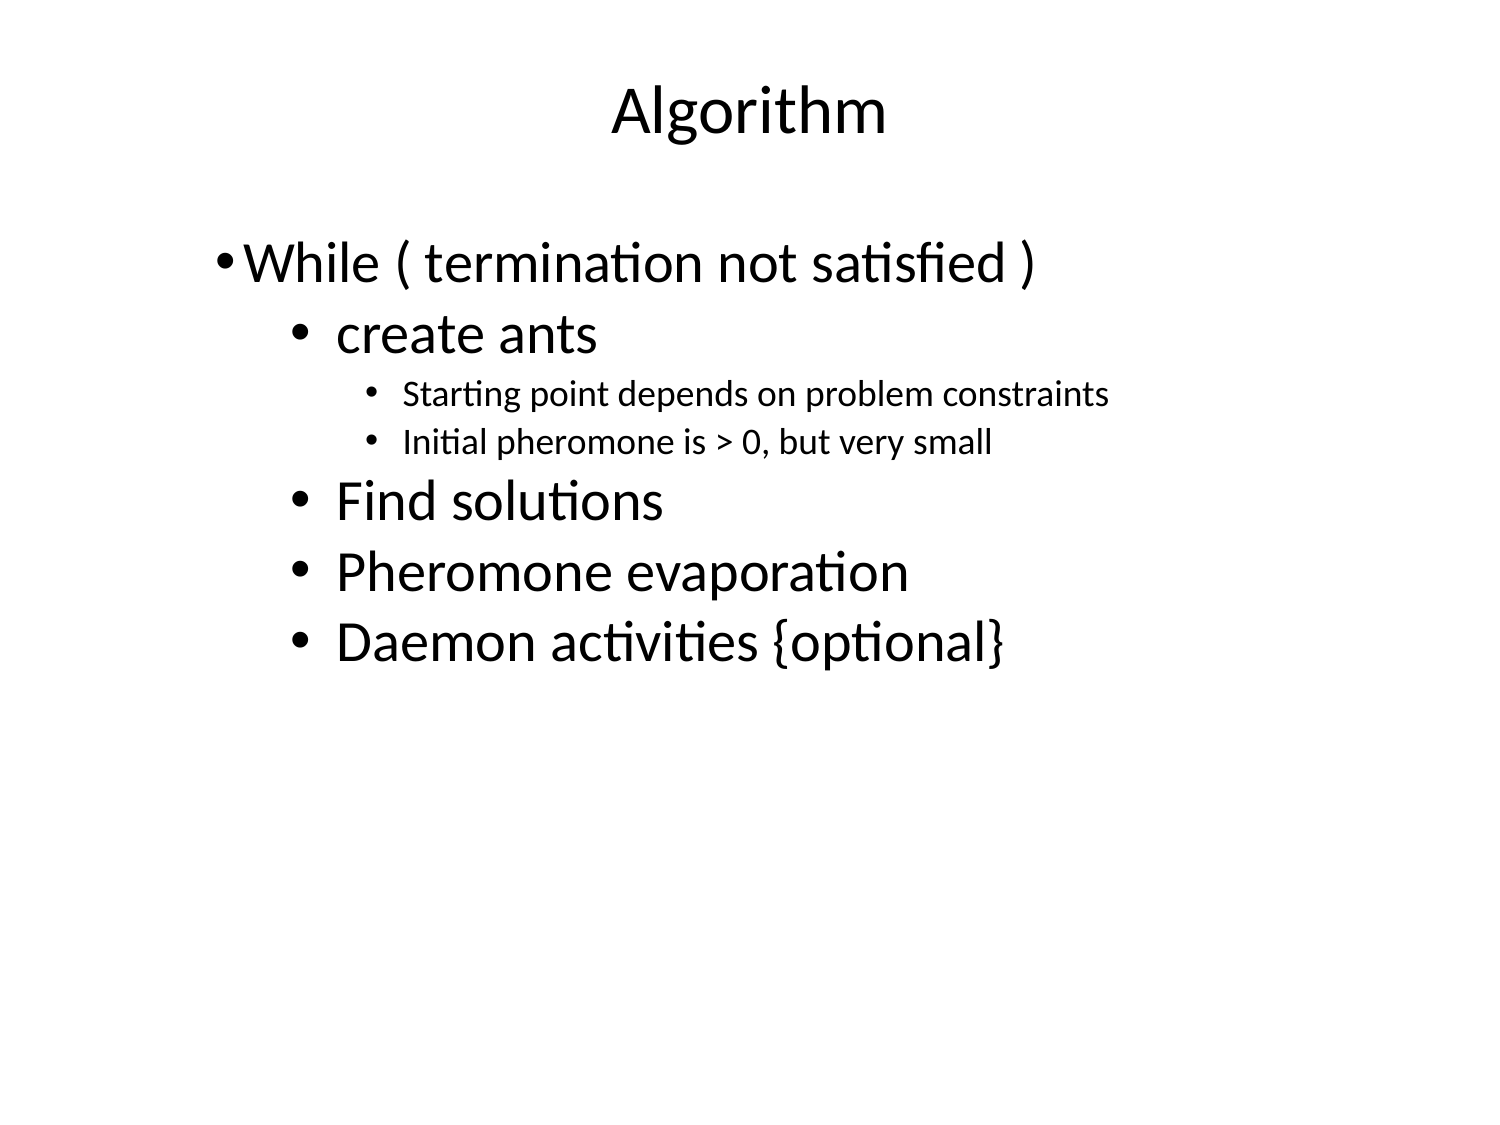

# Algorithm
While ( termination not satisfied )
create ants
Starting point depends on problem constraints
Initial pheromone is > 0, but very small
Find solutions
Pheromone evaporation
Daemon activities {optional}

20